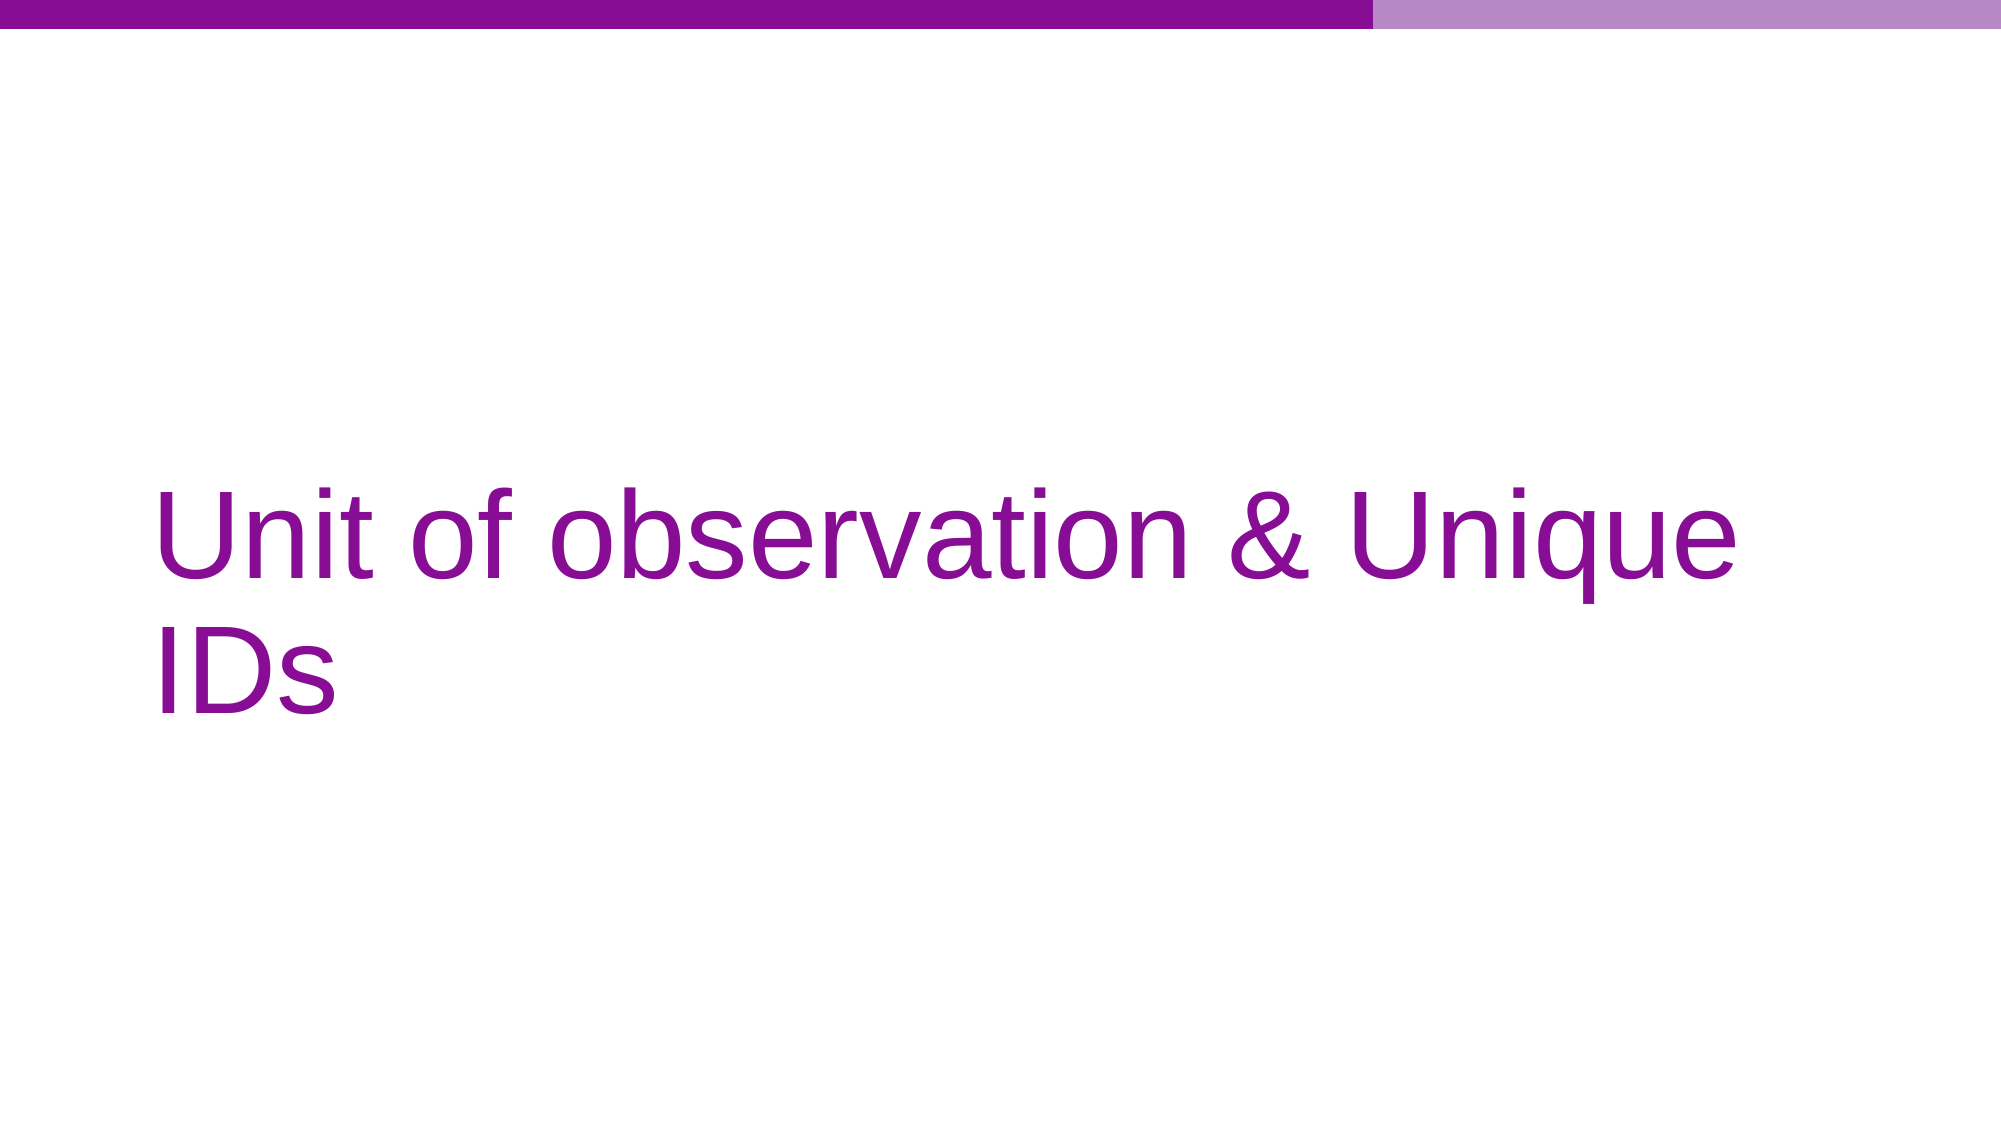

# Unit of observation & Unique IDs